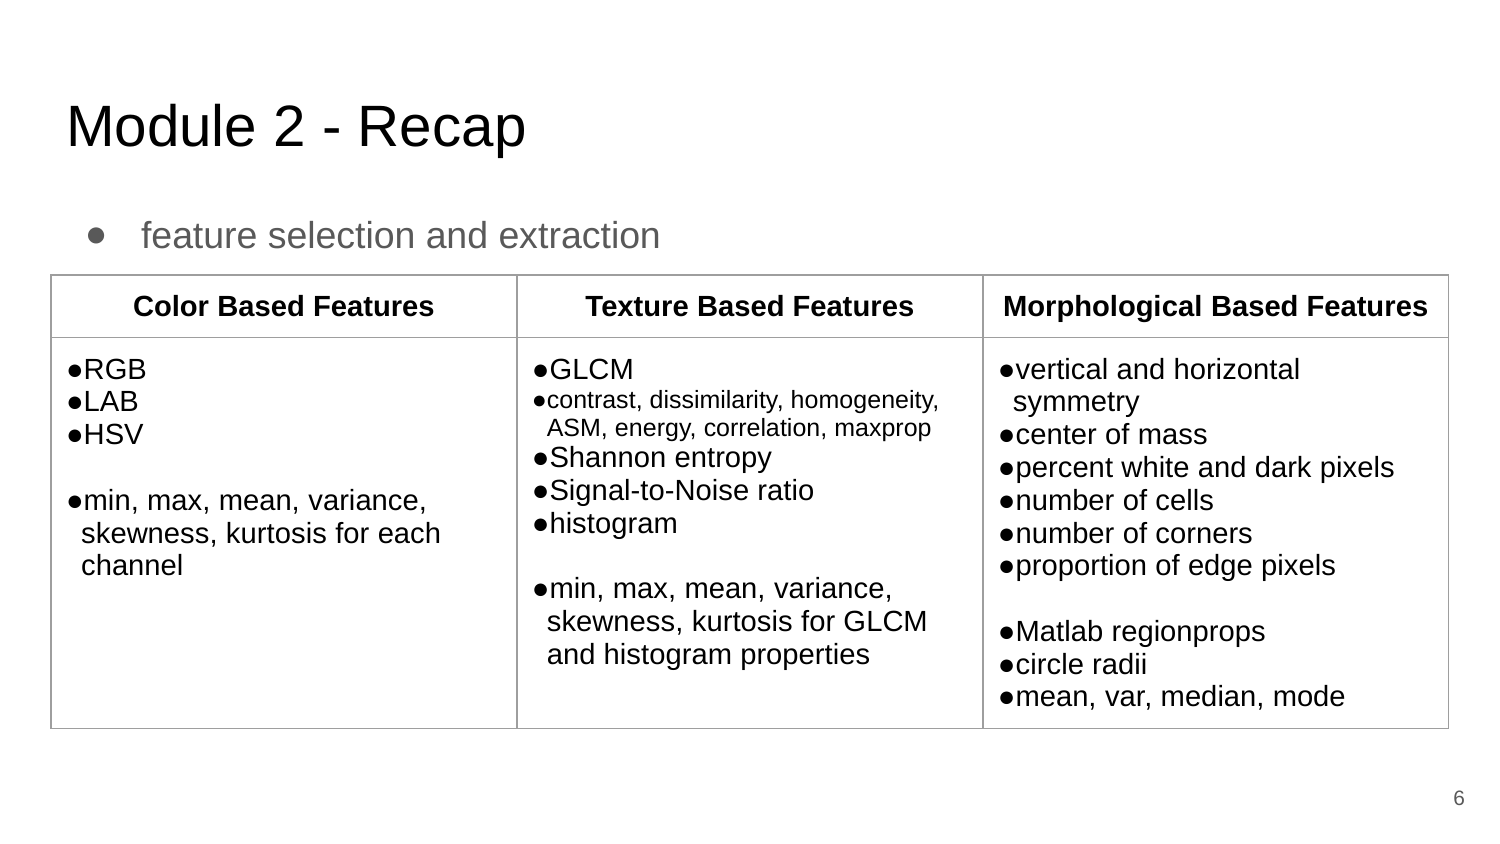

# Module 2 - Recap
feature selection and extraction
| Color Based Features | Texture Based Features | Morphological Based Features |
| --- | --- | --- |
| RGB LAB HSV min, max, mean, variance, skewness, kurtosis for each channel | GLCM contrast, dissimilarity, homogeneity, ASM, energy, correlation, maxprop Shannon entropy Signal-to-Noise ratio histogram min, max, mean, variance, skewness, kurtosis for GLCM and histogram properties | vertical and horizontal symmetry center of mass percent white and dark pixels number of cells number of corners proportion of edge pixels Matlab regionprops circle radii mean, var, median, mode |
6